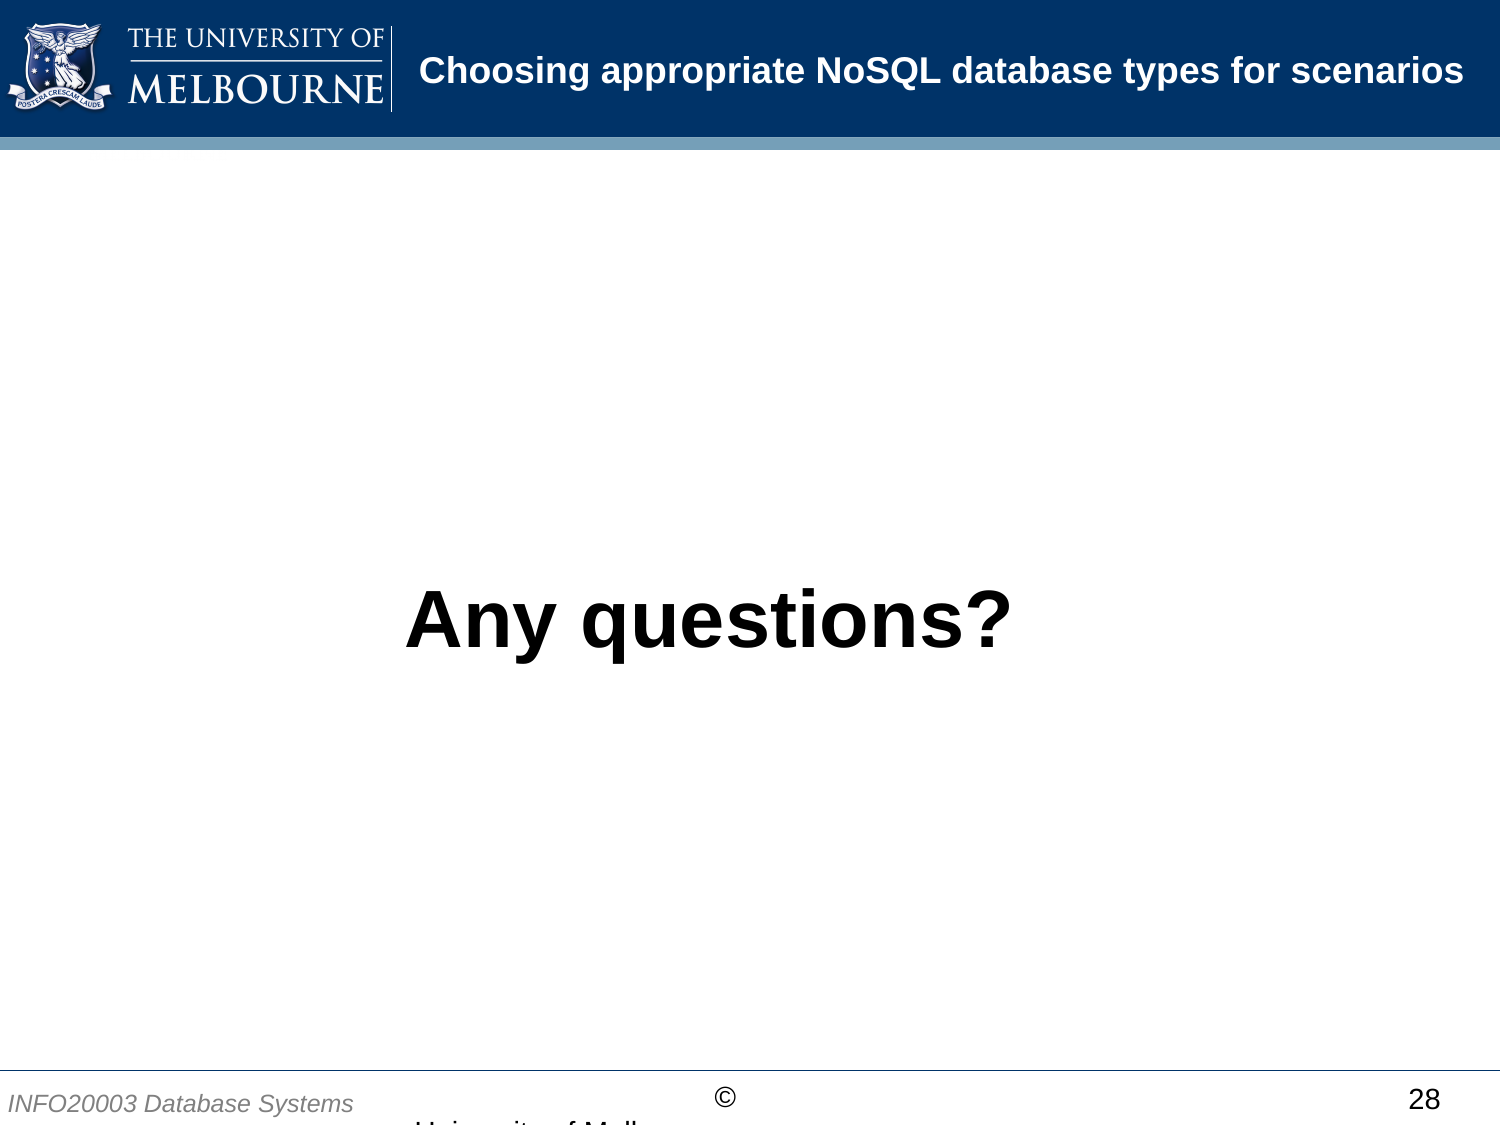

# Choosing appropriate NoSQL database types for scenarios
Any questions?
28